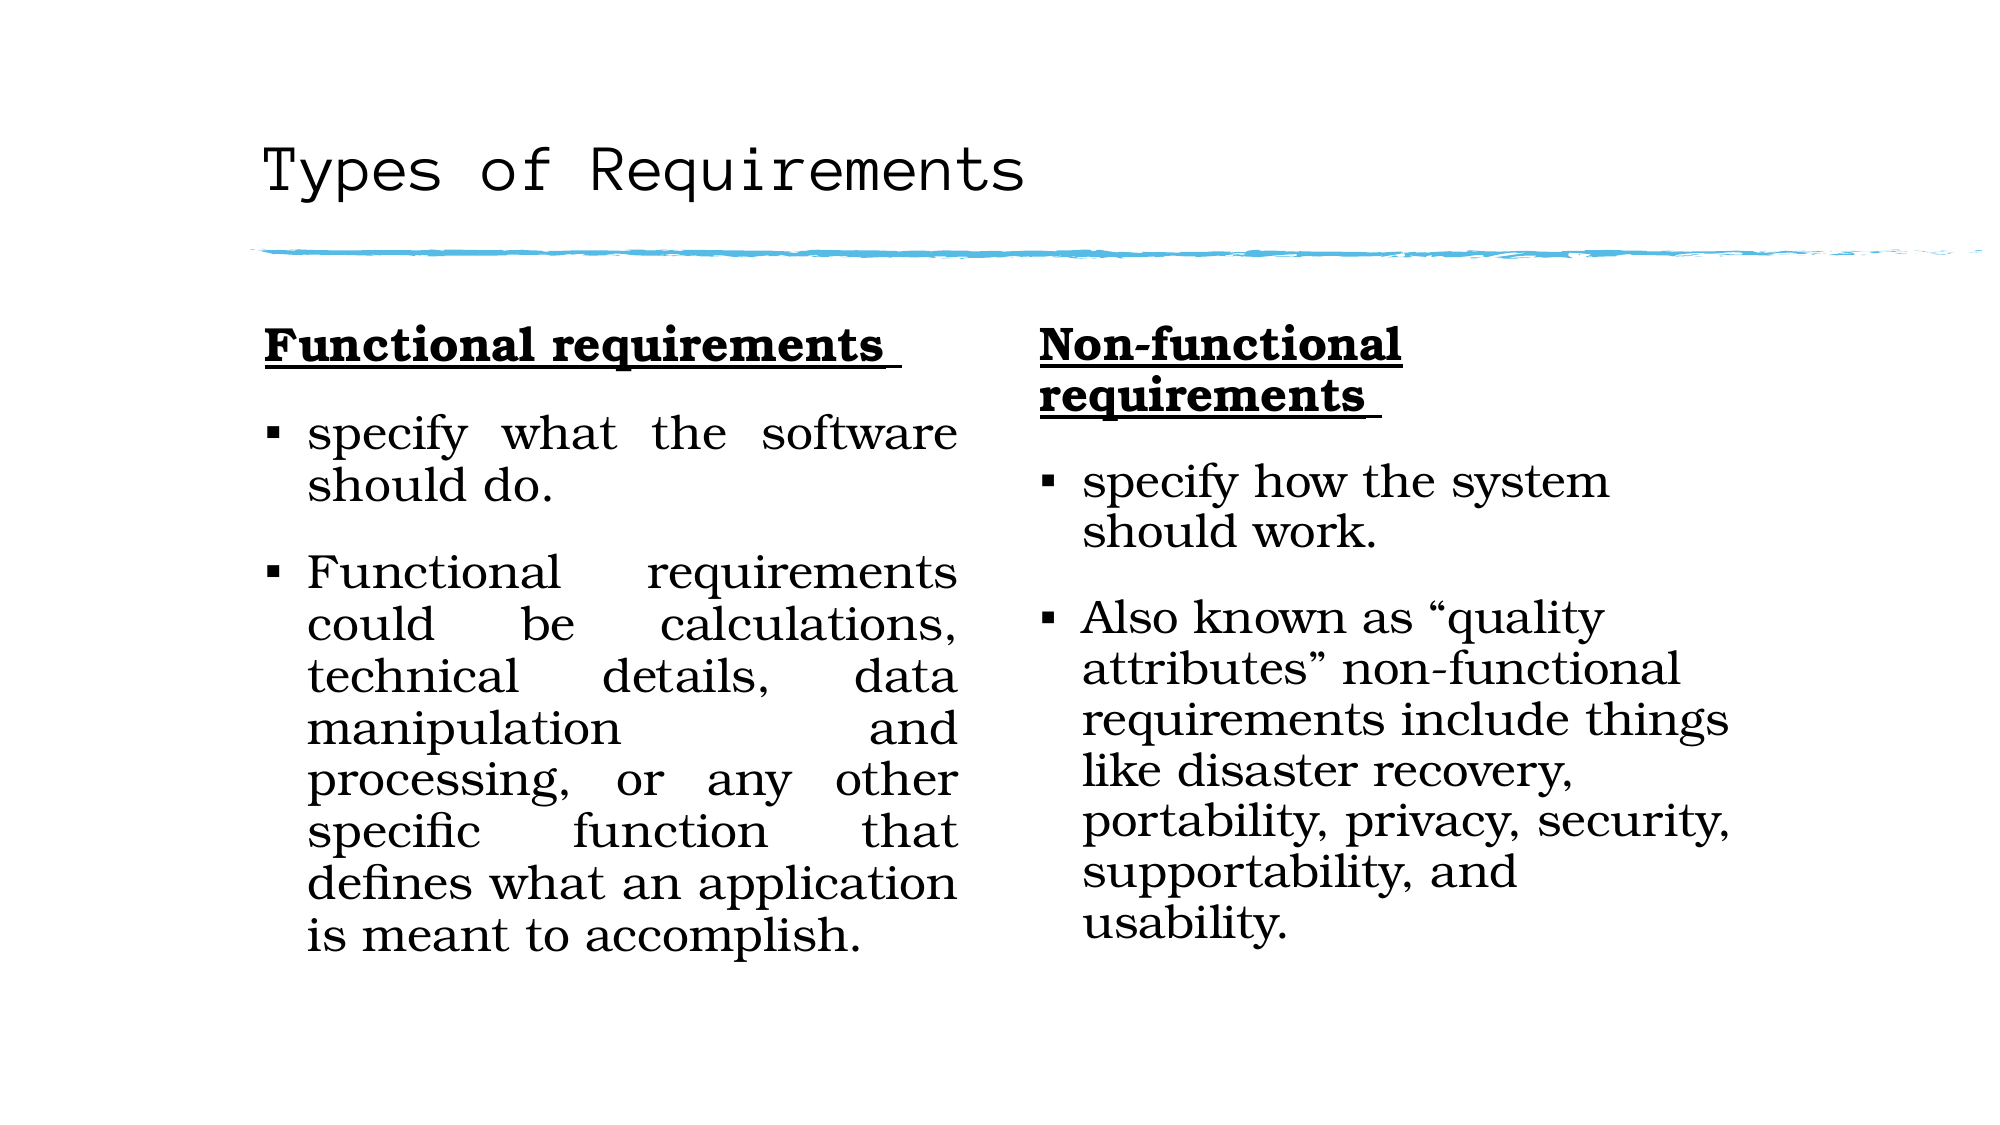

# Types of Requirements
Functional requirements
specify what the software should do.
Functional requirements could be calculations, technical details, data manipulation and processing, or any other specific function that defines what an application is meant to accomplish.

Non-functional requirements
specify how the system should work.
Also known as “quality attributes” non-functional requirements include things like disaster recovery, portability, privacy, security, supportability, and usability.